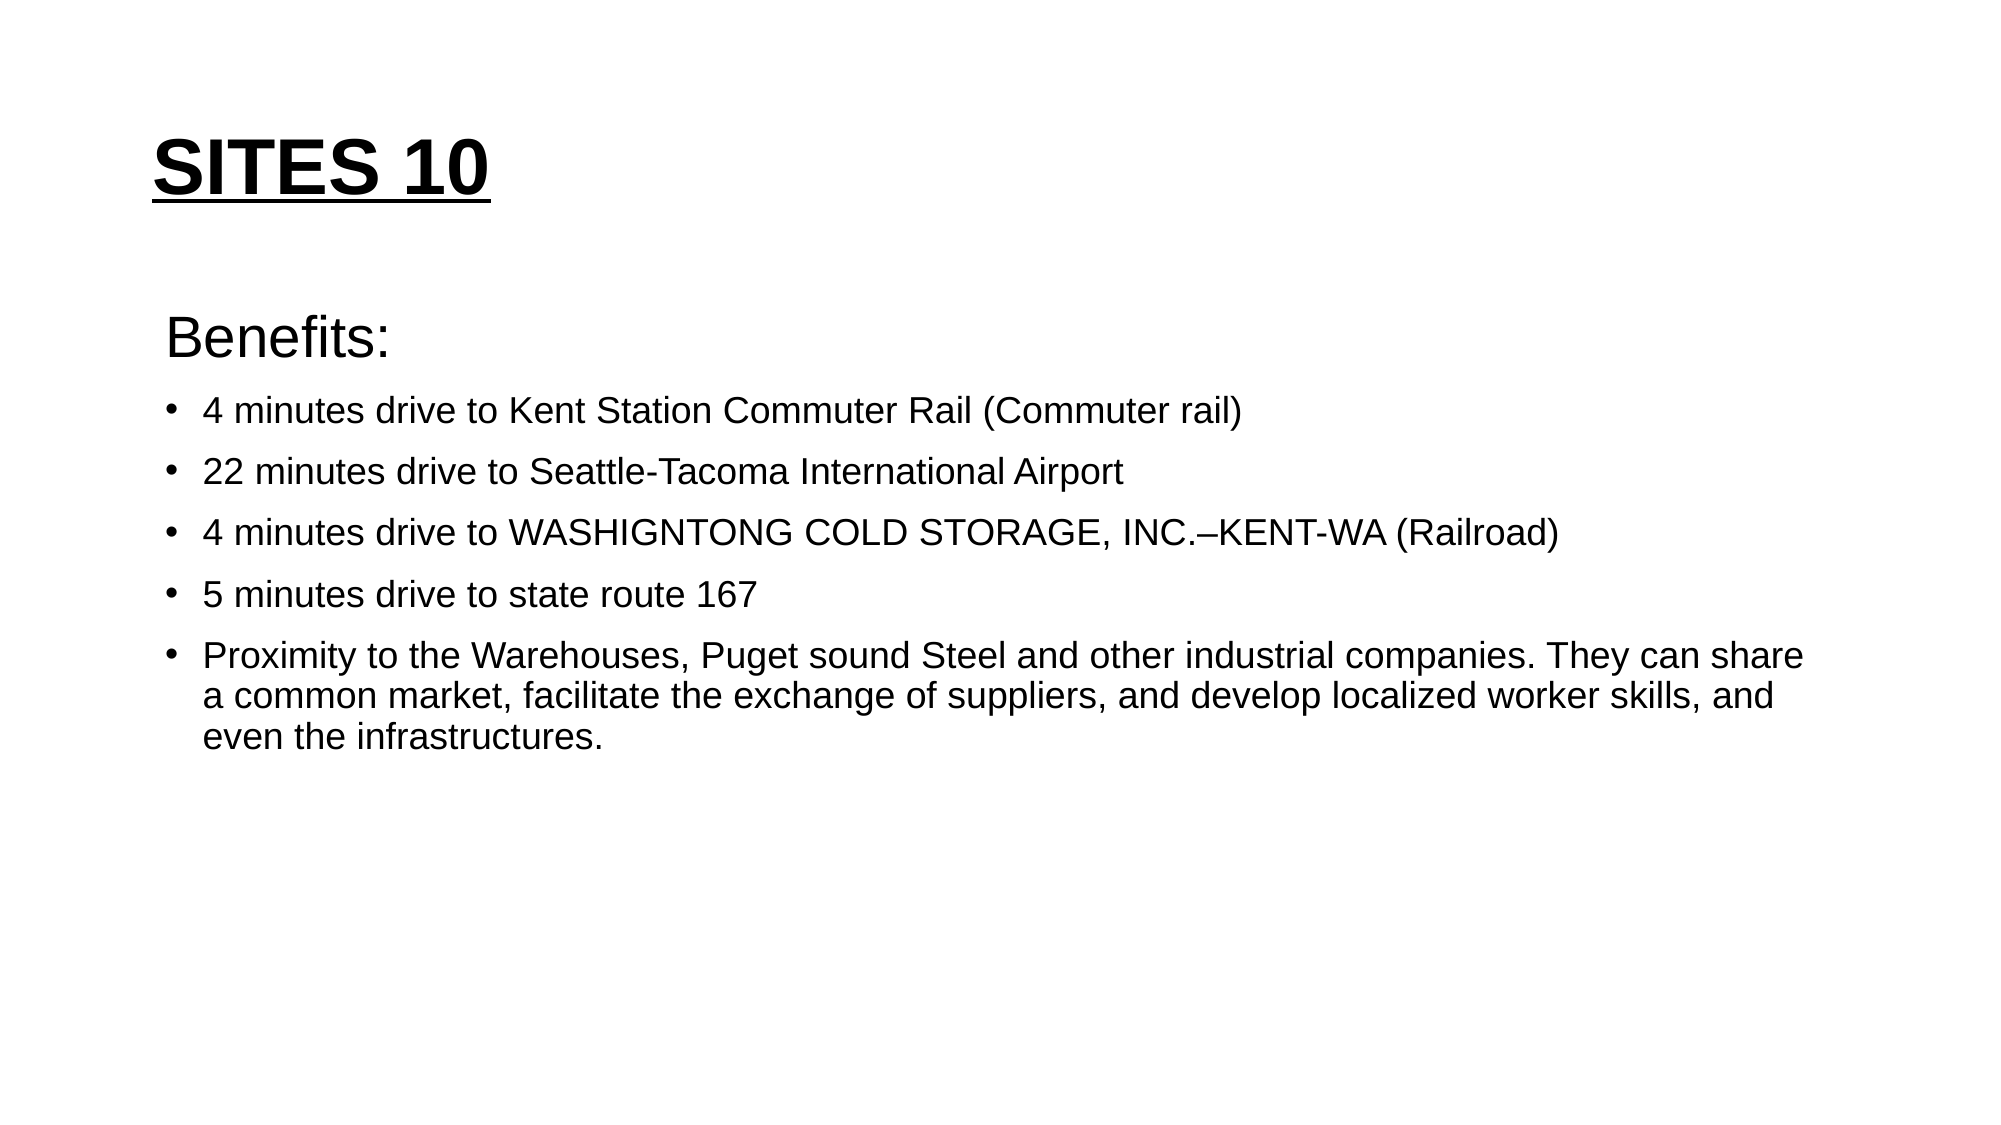

# Sites 10
Benefits:
4 minutes drive to Kent Station Commuter Rail (Commuter rail)
22 minutes drive to Seattle-Tacoma International Airport
4 minutes drive to WASHIGNTONG COLD STORAGE, INC.–KENT-WA (Railroad)
5 minutes drive to state route 167
Proximity to the Warehouses, Puget sound Steel and other industrial companies. They can share a common market, facilitate the exchange of suppliers, and develop localized worker skills, and even the infrastructures.